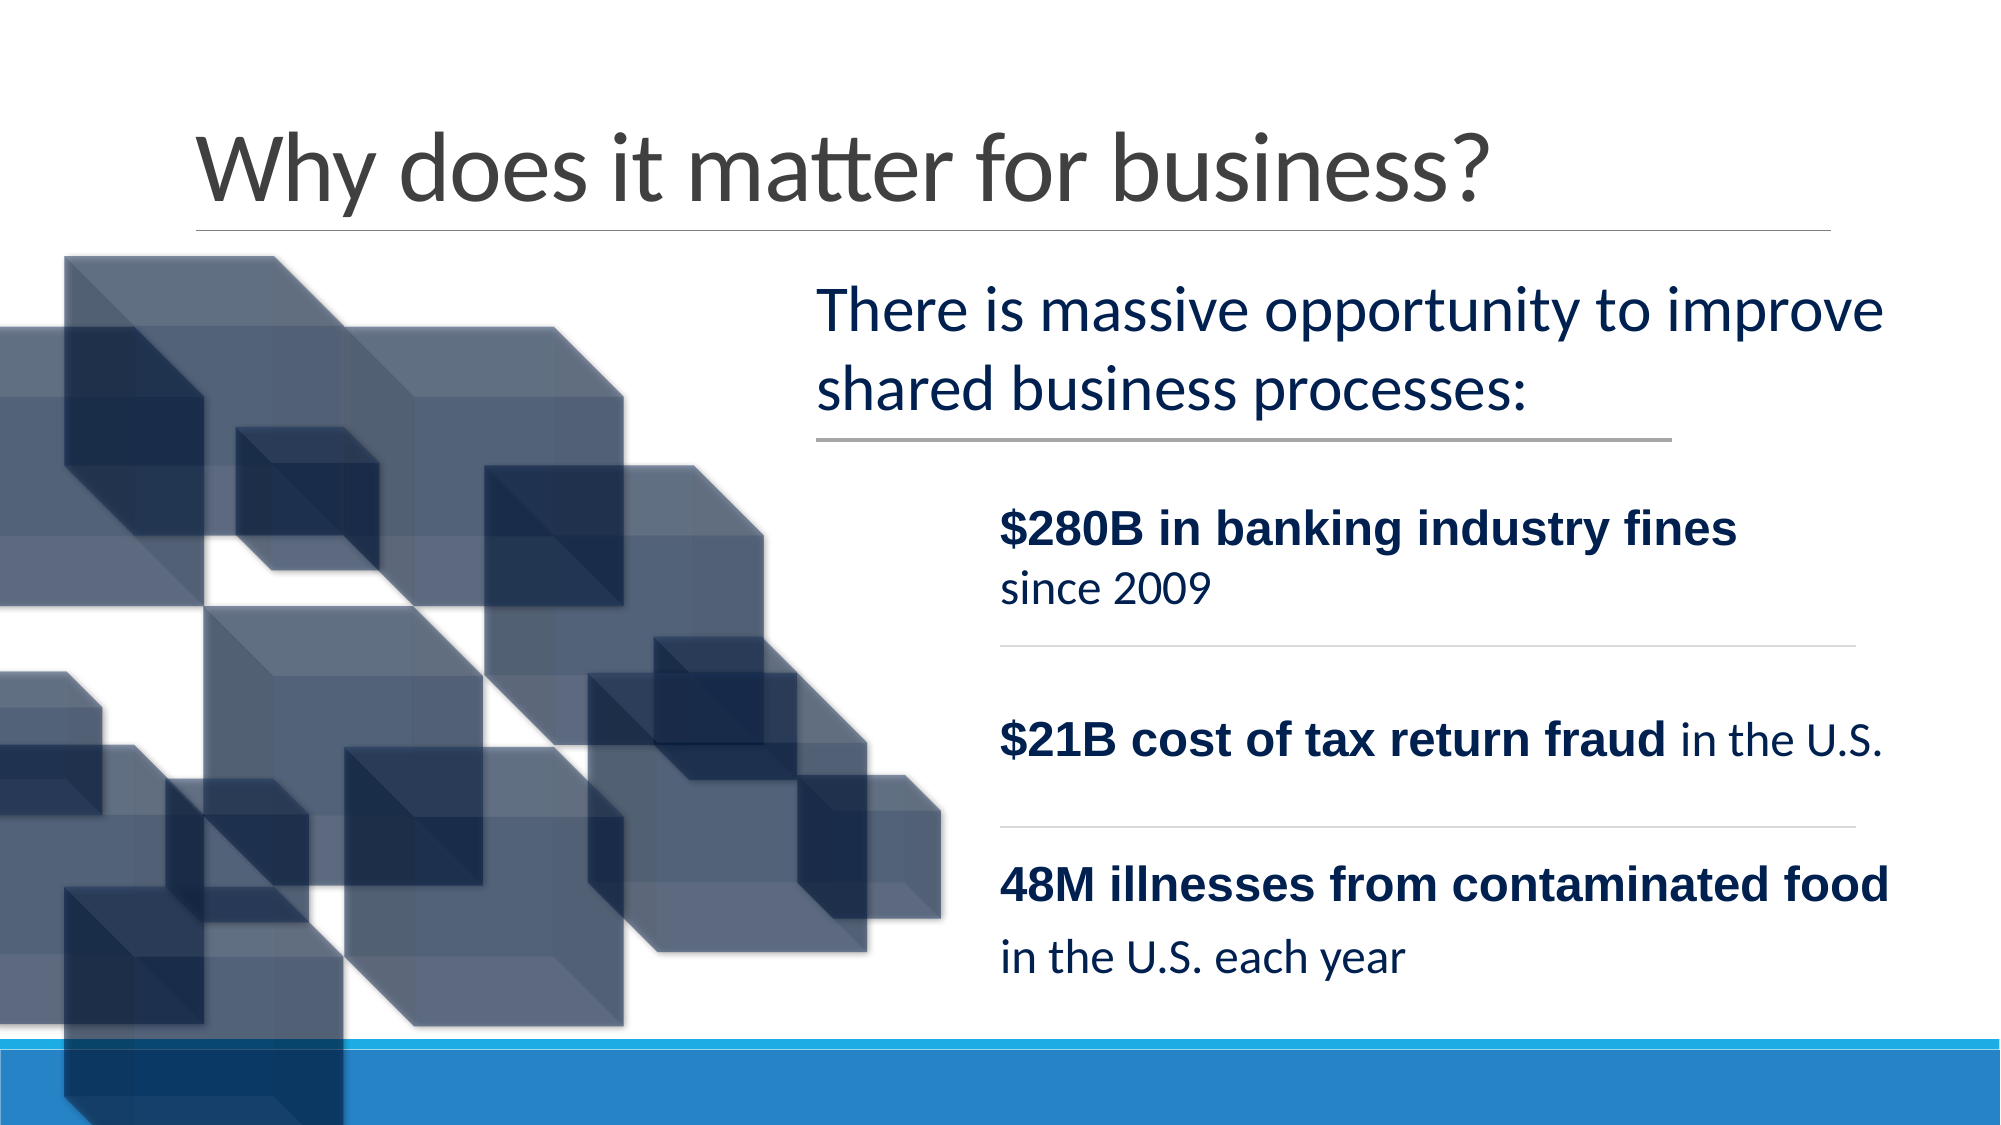

# Why does it matter for business?

There is massive opportunity to improve shared business processes:

$280B in banking industry fines
since 2009

$21B cost of tax return fraud in the U.S.

48M illnesses from contaminated food
in the U.S. each year